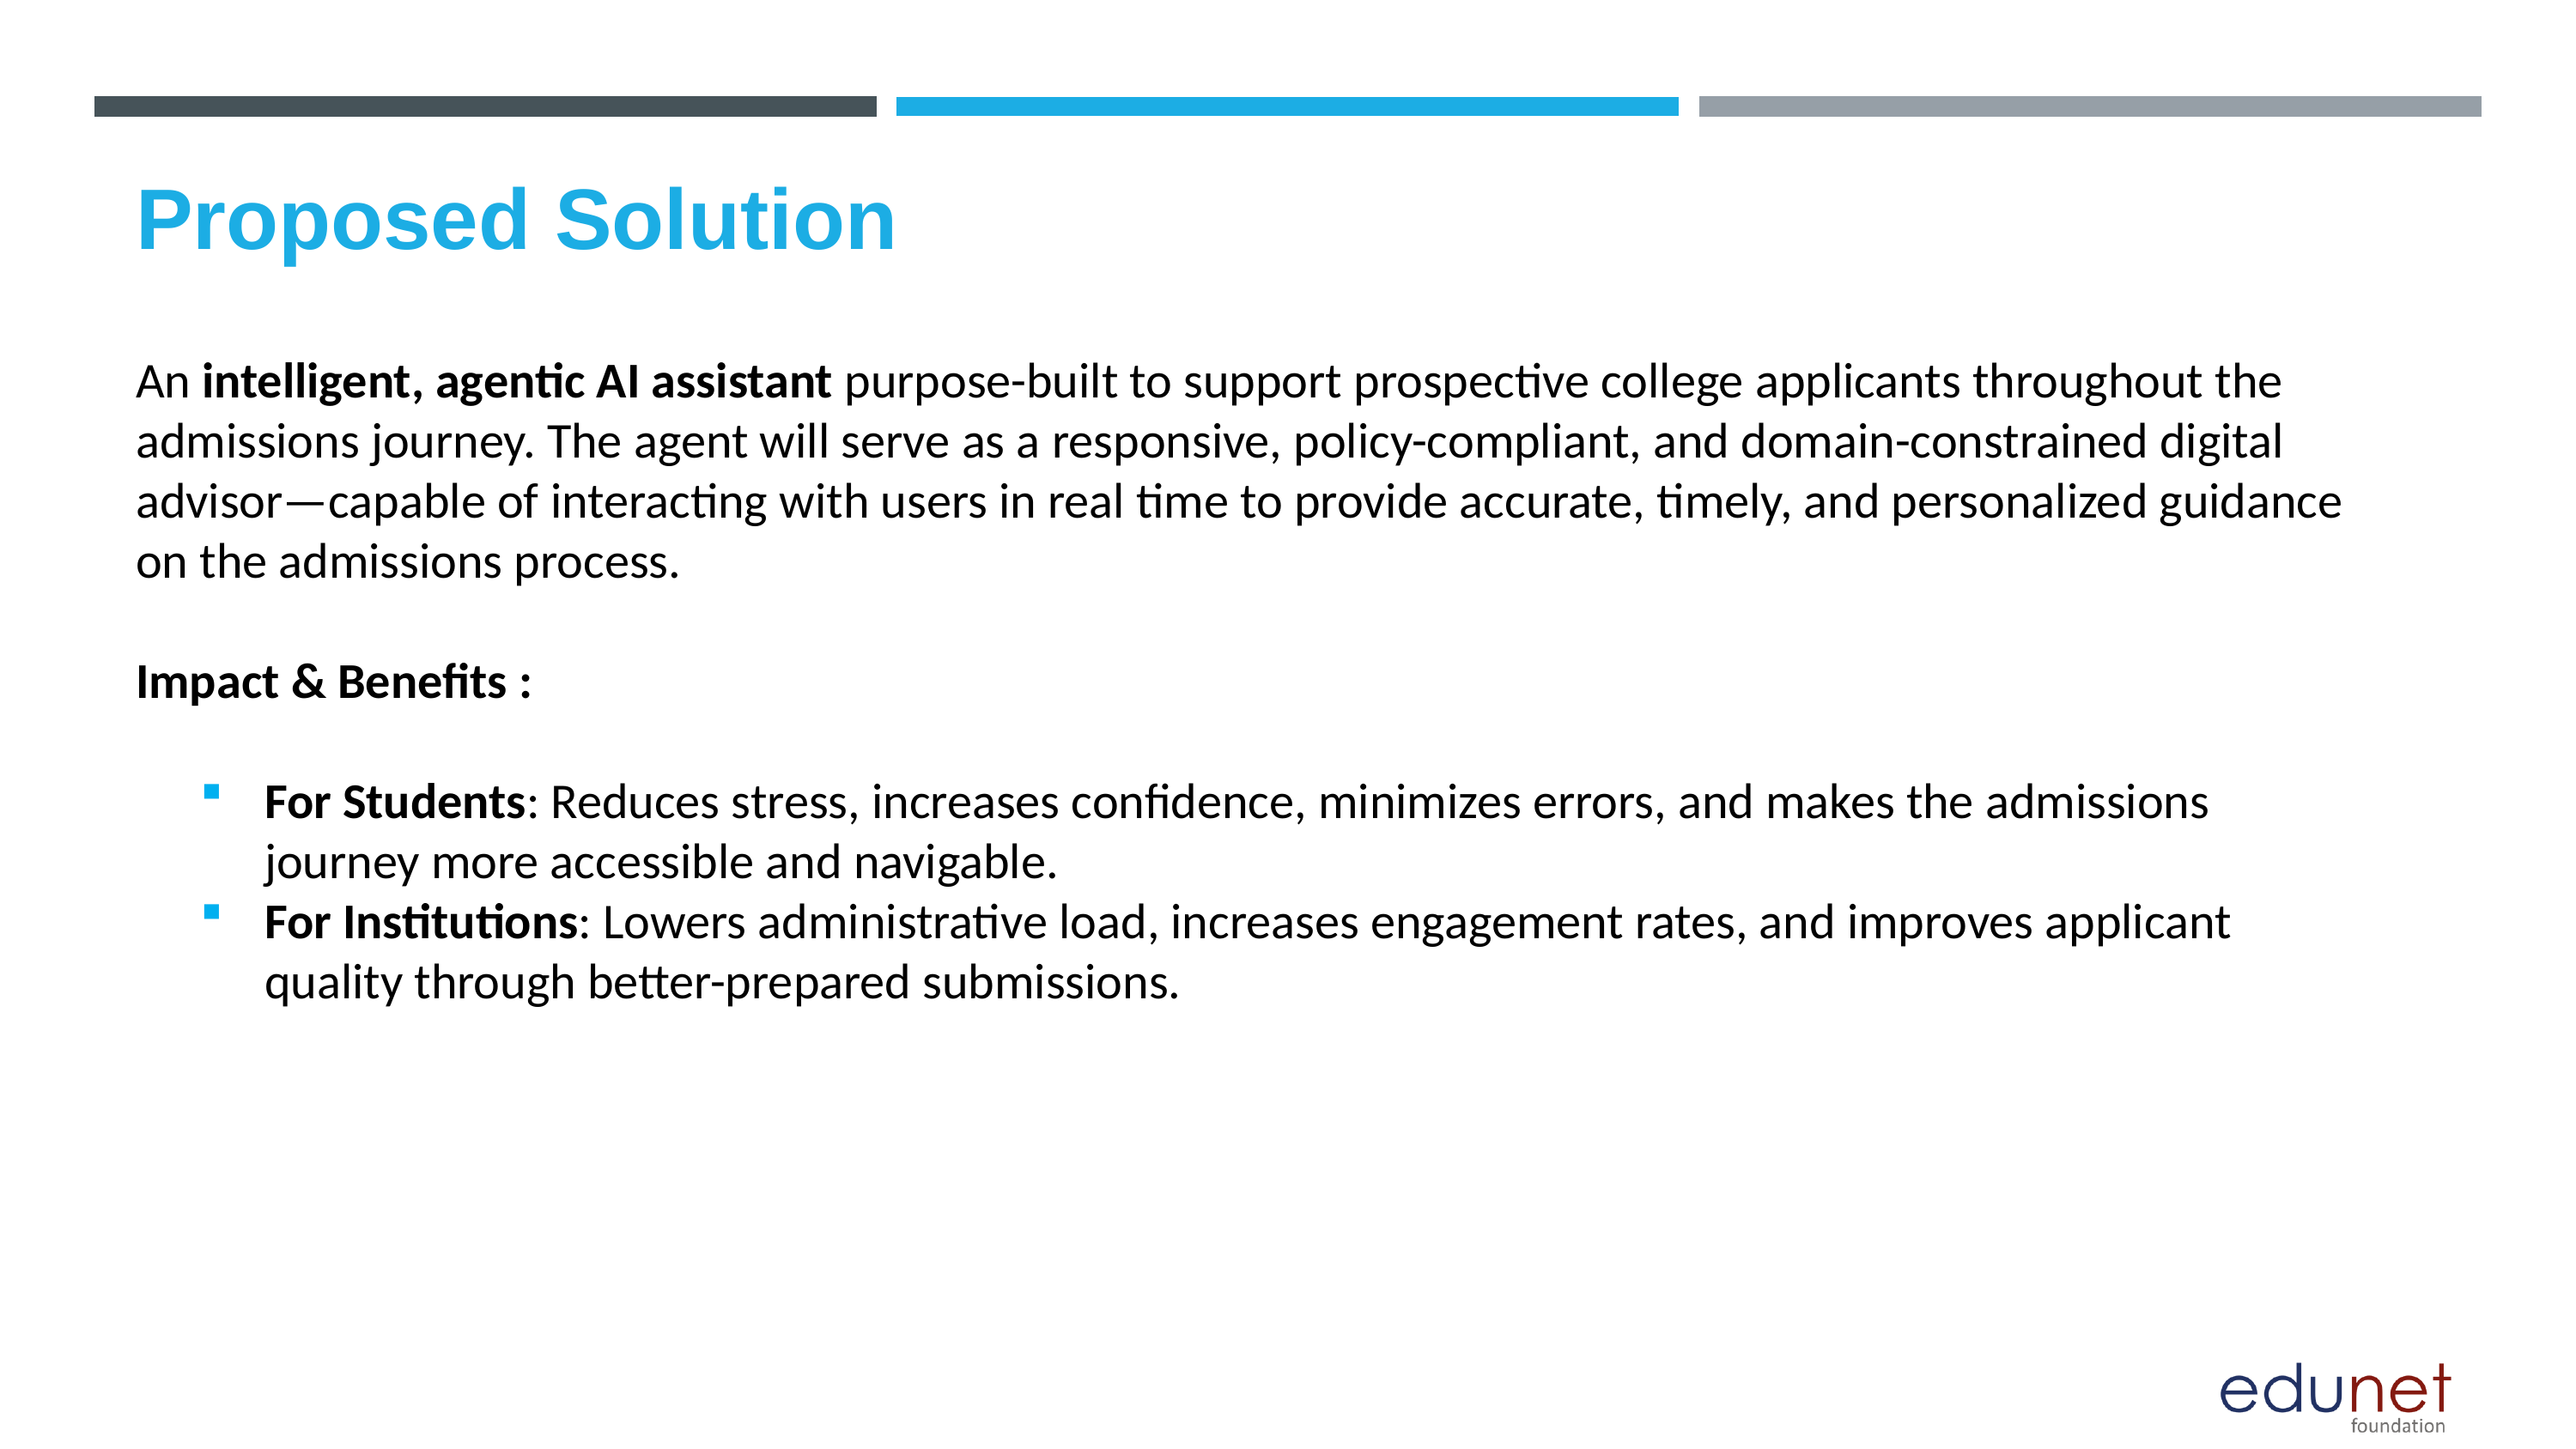

Proposed Solution
An intelligent, agentic AI assistant purpose-built to support prospective college applicants throughout the admissions journey. The agent will serve as a responsive, policy-compliant, and domain-constrained digital advisor—capable of interacting with users in real time to provide accurate, timely, and personalized guidance on the admissions process.

Impact & Benefits :

For Students: Reduces stress, increases confidence, minimizes errors, and makes the admissions journey more accessible and navigable.
For Institutions: Lowers administrative load, increases engagement rates, and improves applicant quality through better-prepared submissions.